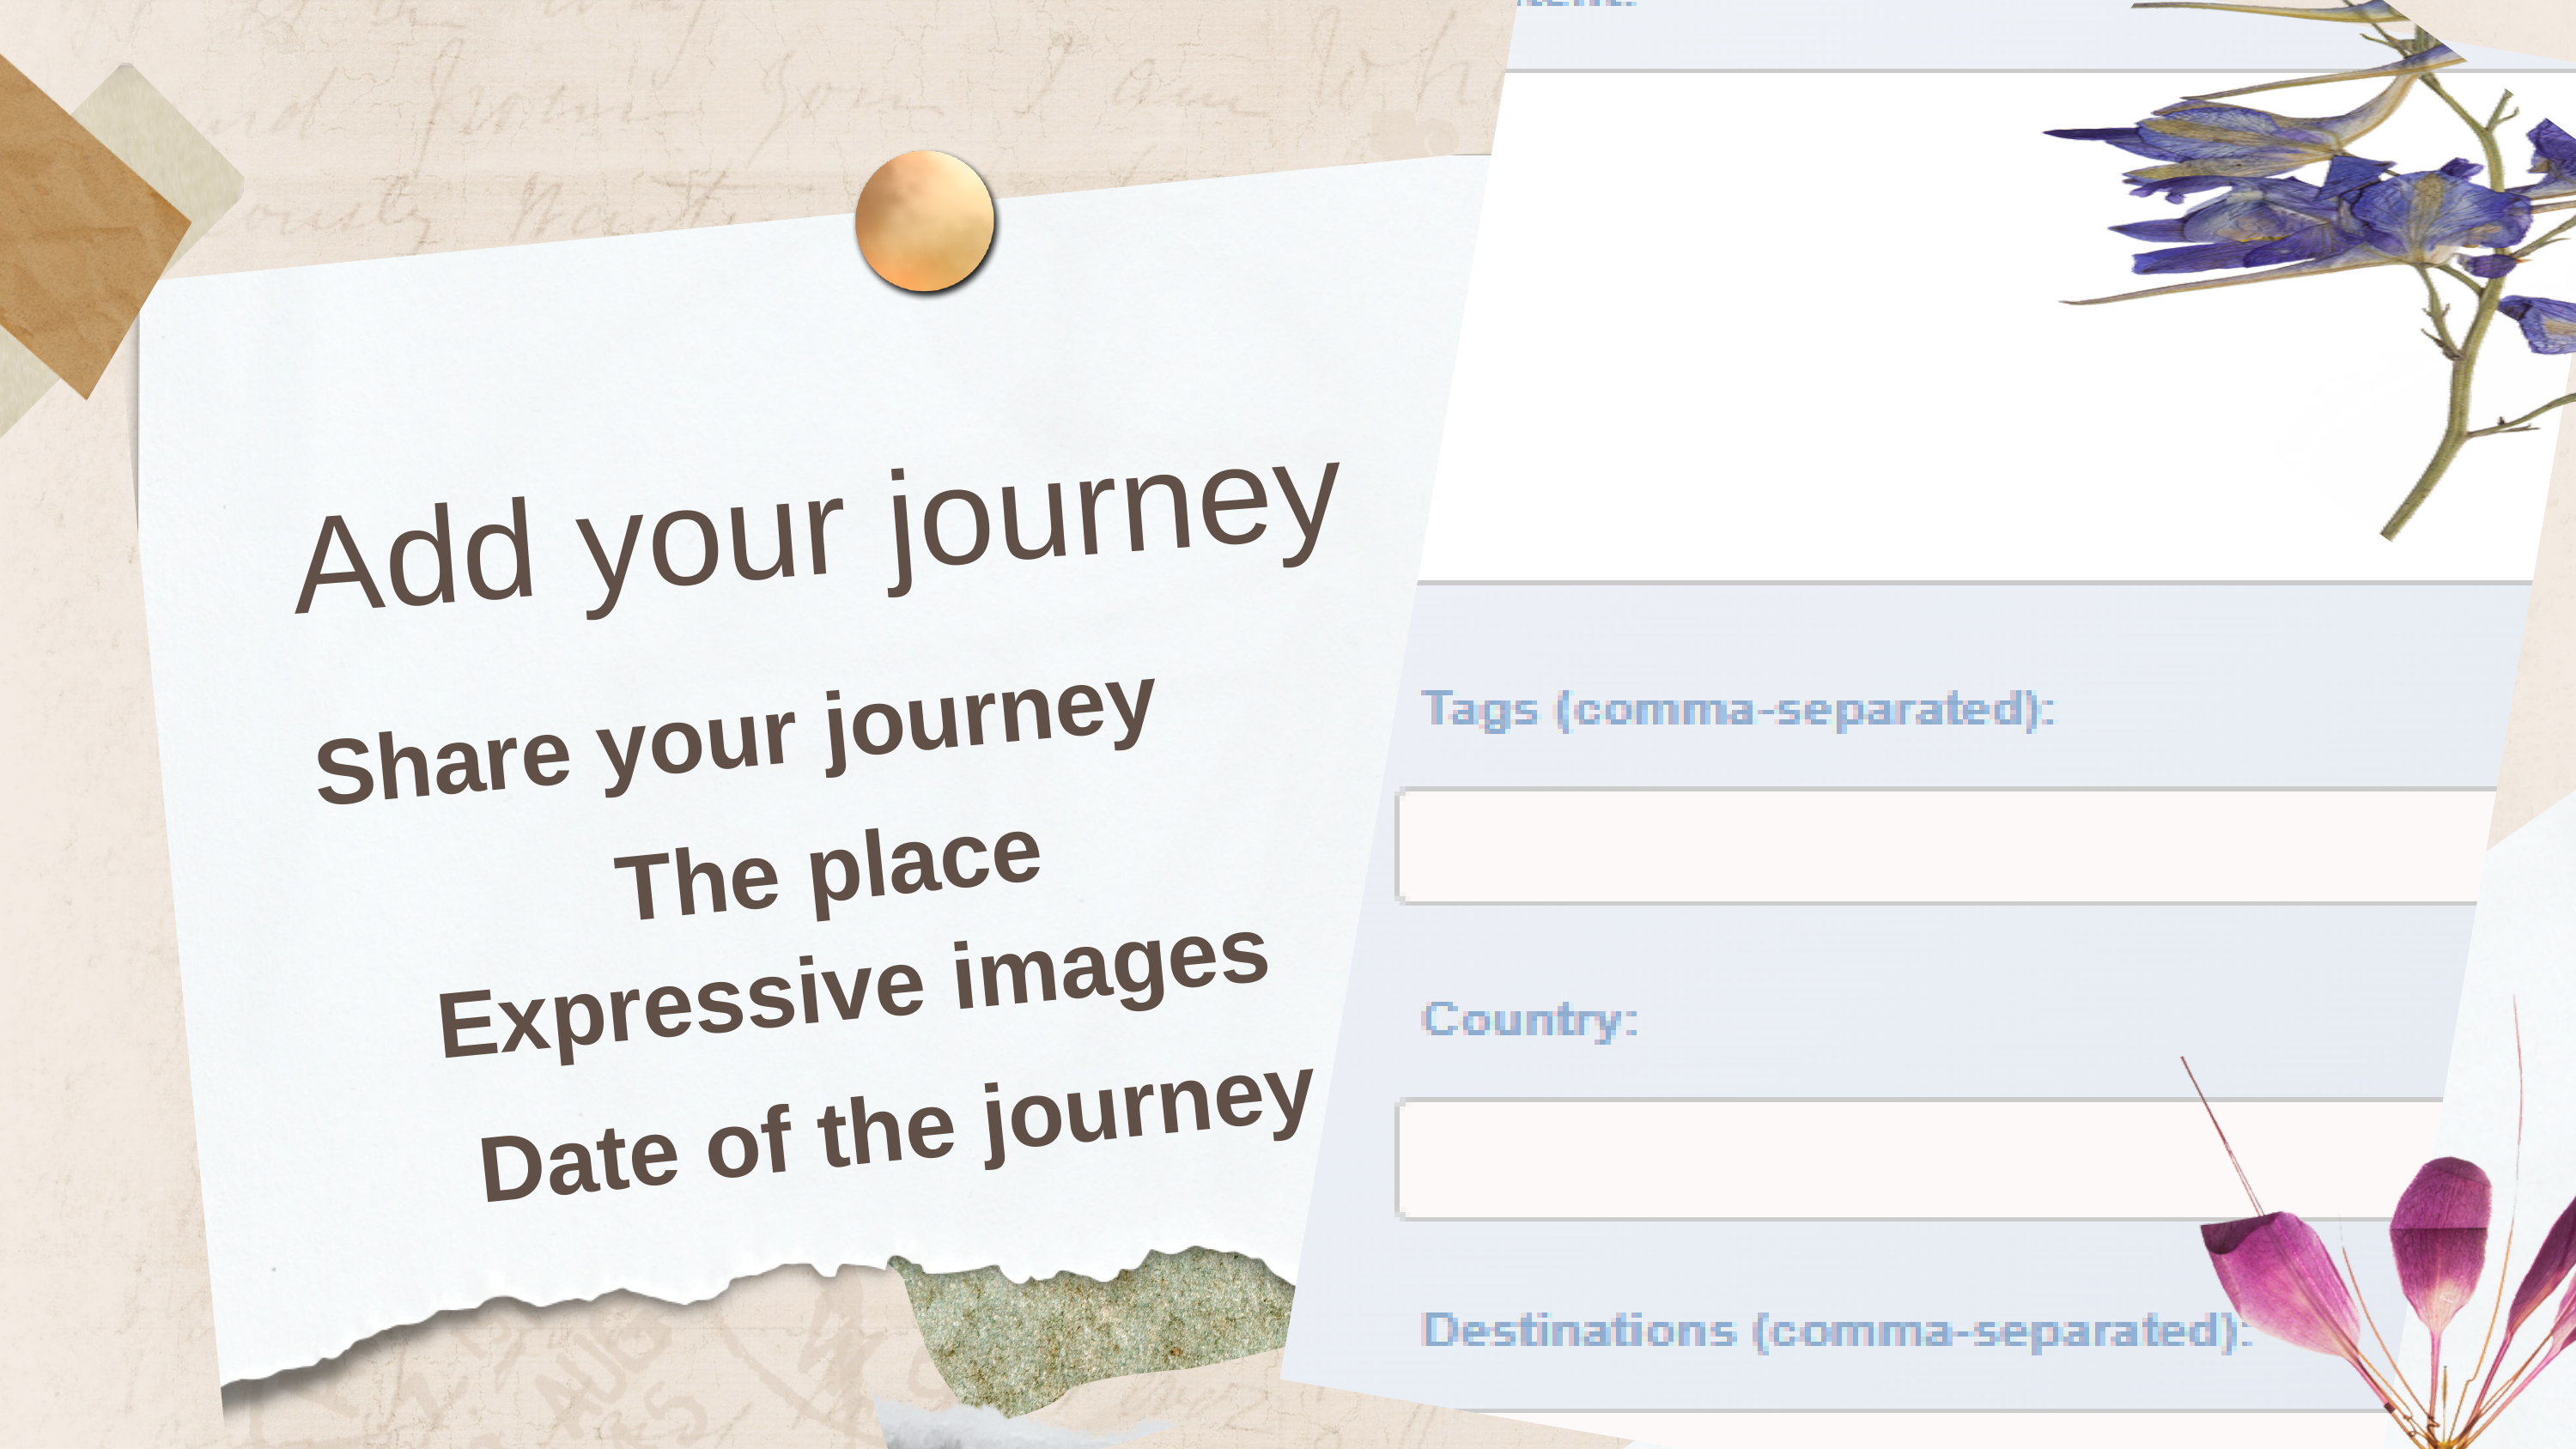

Add your journey
Share your journey
The place
Expressive images

Date of the journey